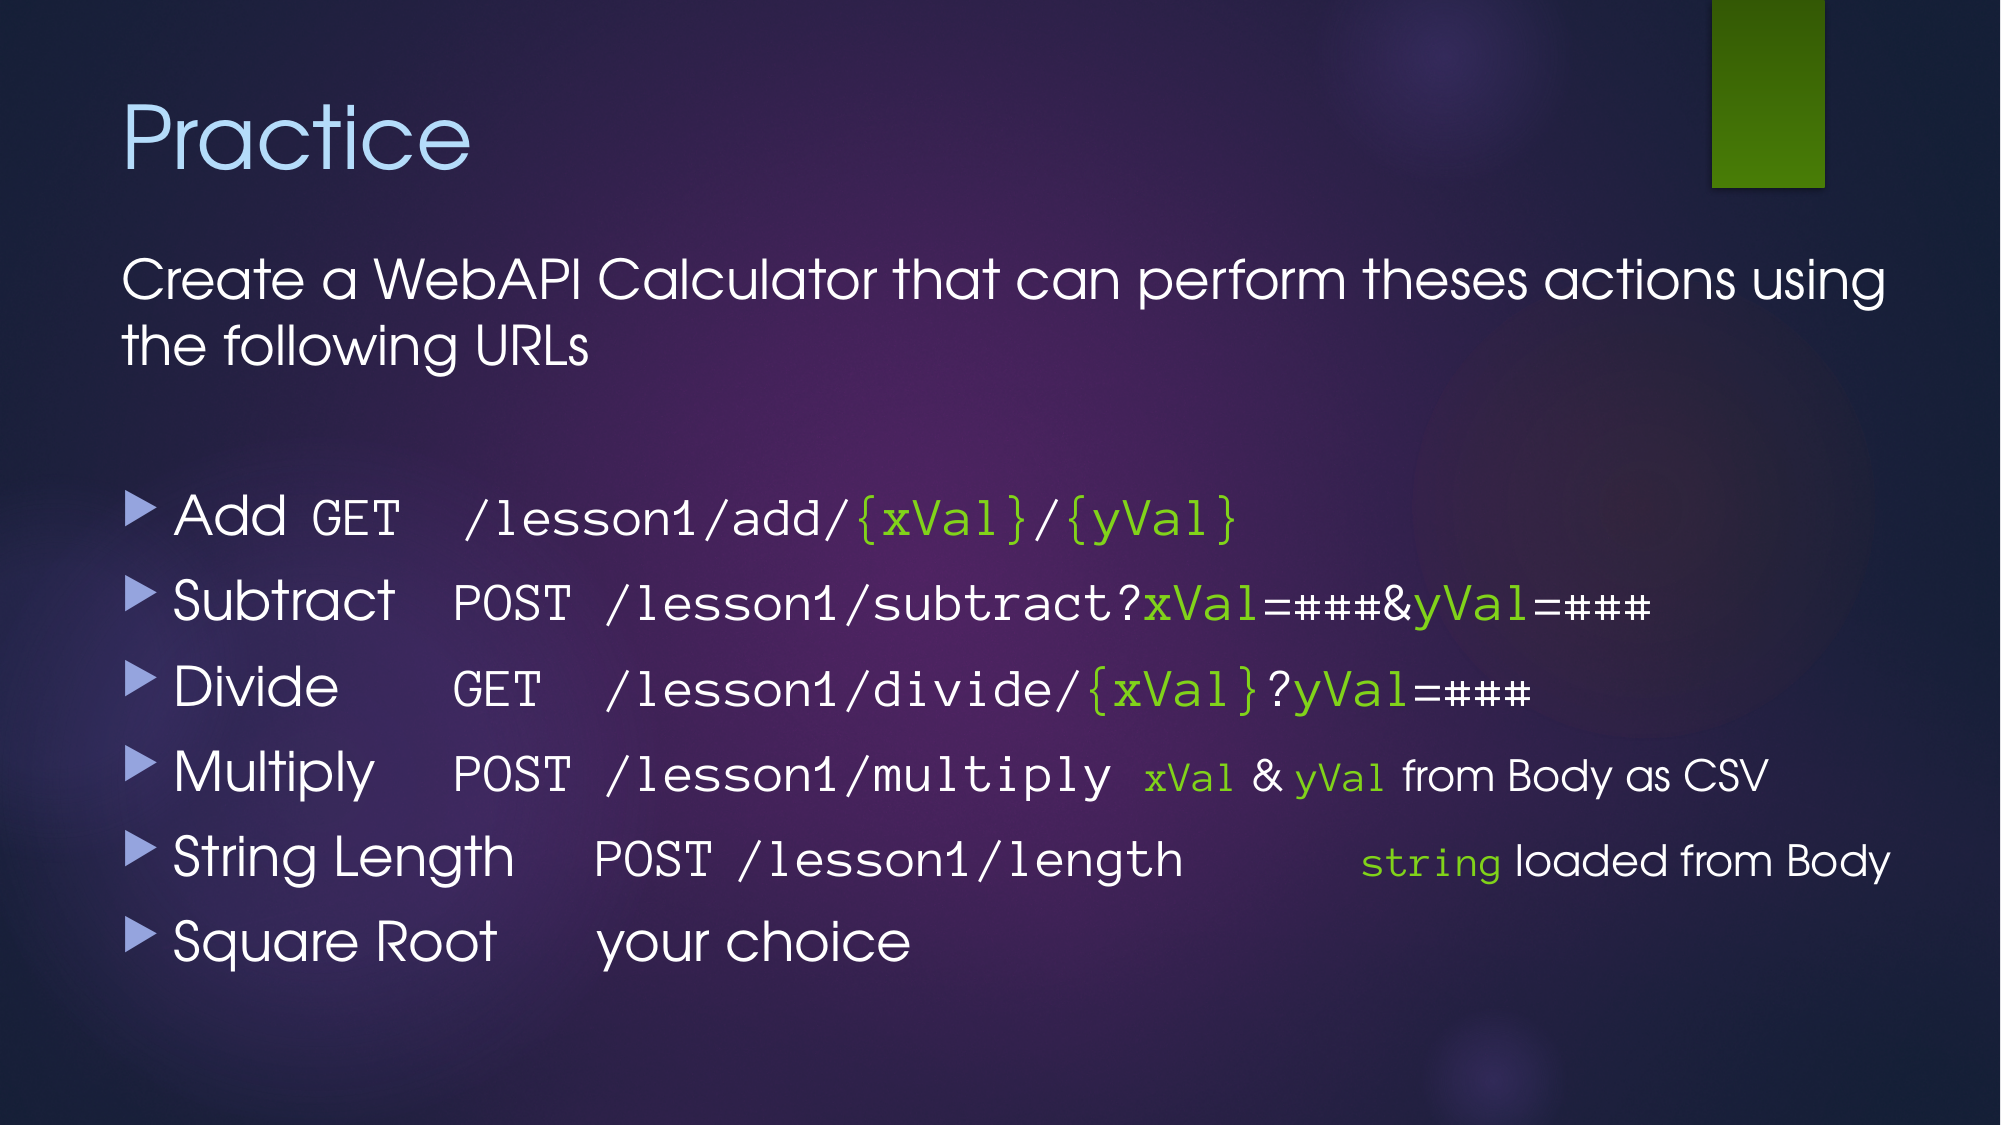

# Practice
Create a WebAPI Calculator that can perform theses actions using the following URLs

Add				GET  /lesson1/add/{xVal}/{yVal}
Subtract			POST /lesson1/subtract?xVal=###&yVal=###
Divide			GET  /lesson1/divide/{xVal}?yVal=###
Multiply			POST /lesson1/multiply xVal & yVal from Body as CSV
String Length	POST	/lesson1/length	    string loaded from Body
Square Root	your choice